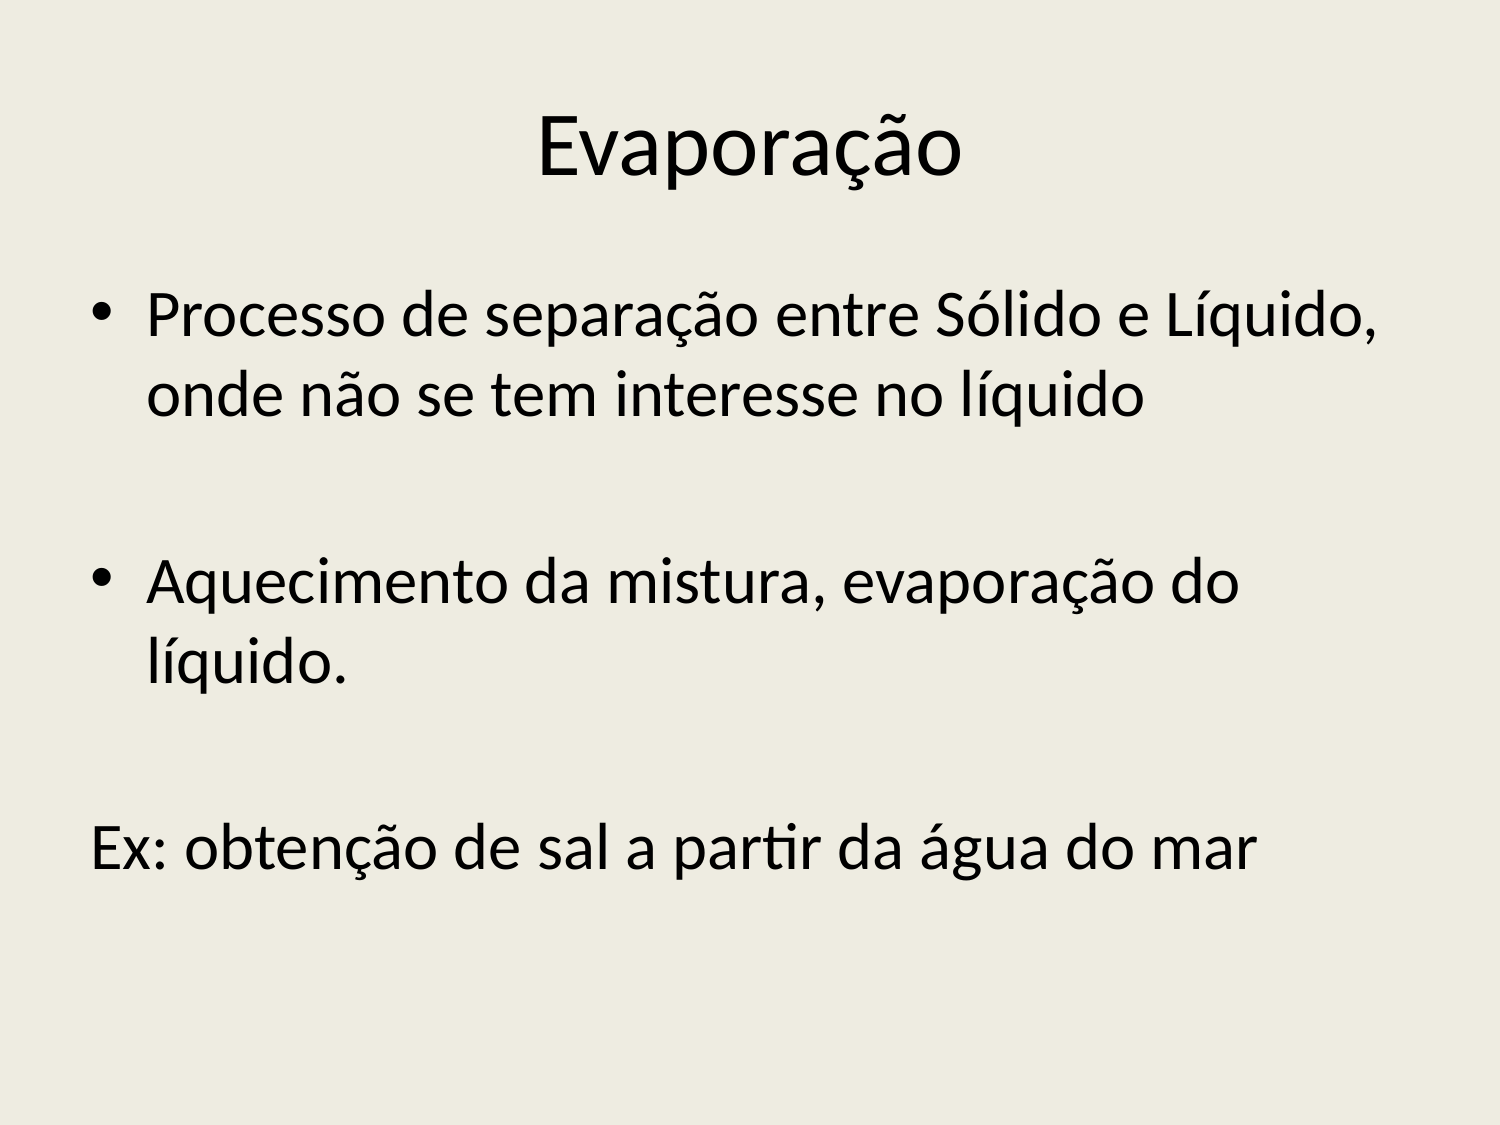

# Evaporação
Processo de separação entre Sólido e Líquido, onde não se tem interesse no líquido

Aquecimento da mistura, evaporação do líquido.

Ex: obtenção de sal a partir da água do mar